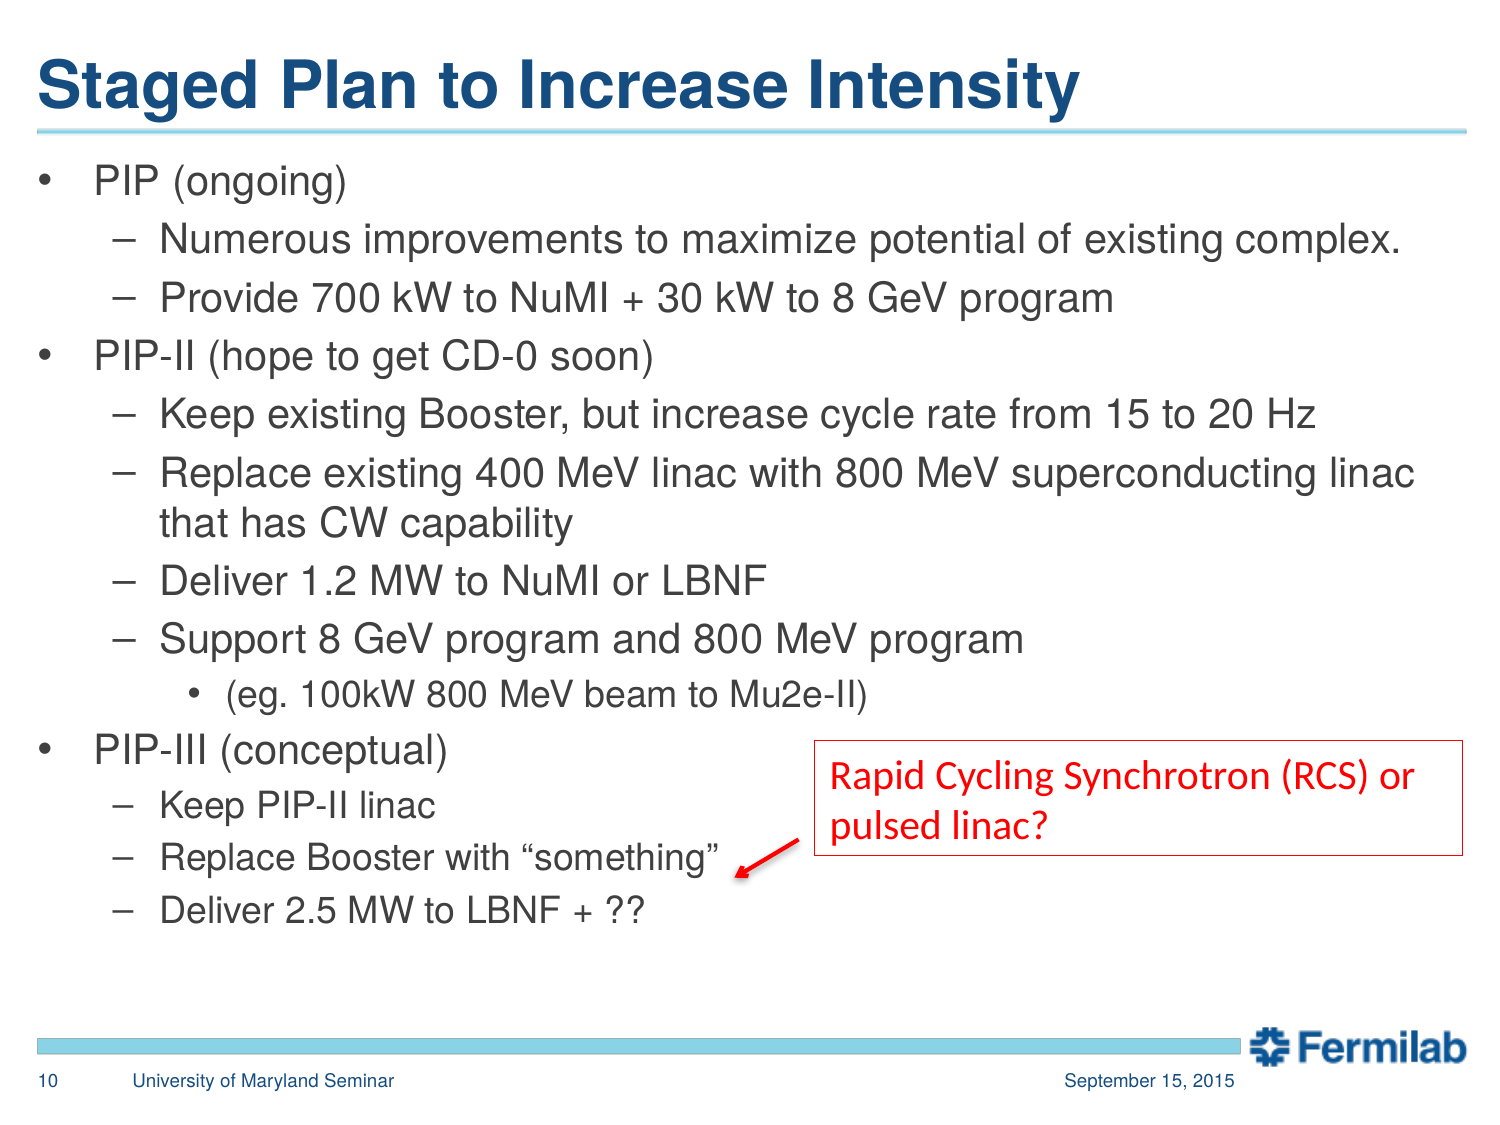

# Staged Plan to Increase Intensity
PIP (ongoing)
Numerous improvements to maximize potential of existing complex.
Provide 700 kW to NuMI + 30 kW to 8 GeV program
PIP-II (hope to get CD-0 soon)
Keep existing Booster, but increase cycle rate from 15 to 20 Hz
Replace existing 400 MeV linac with 800 MeV superconducting linac that has CW capability
Deliver 1.2 MW to NuMI or LBNF
Support 8 GeV program and 800 MeV program
(eg. 100kW 800 MeV beam to Mu2e-II)
PIP-III (conceptual)
Keep PIP-II linac
Replace Booster with “something”
Deliver 2.5 MW to LBNF + ??

Rapid Cycling Synchrotron (RCS) or pulsed linac?
10
University of Maryland Seminar
September 15, 2015